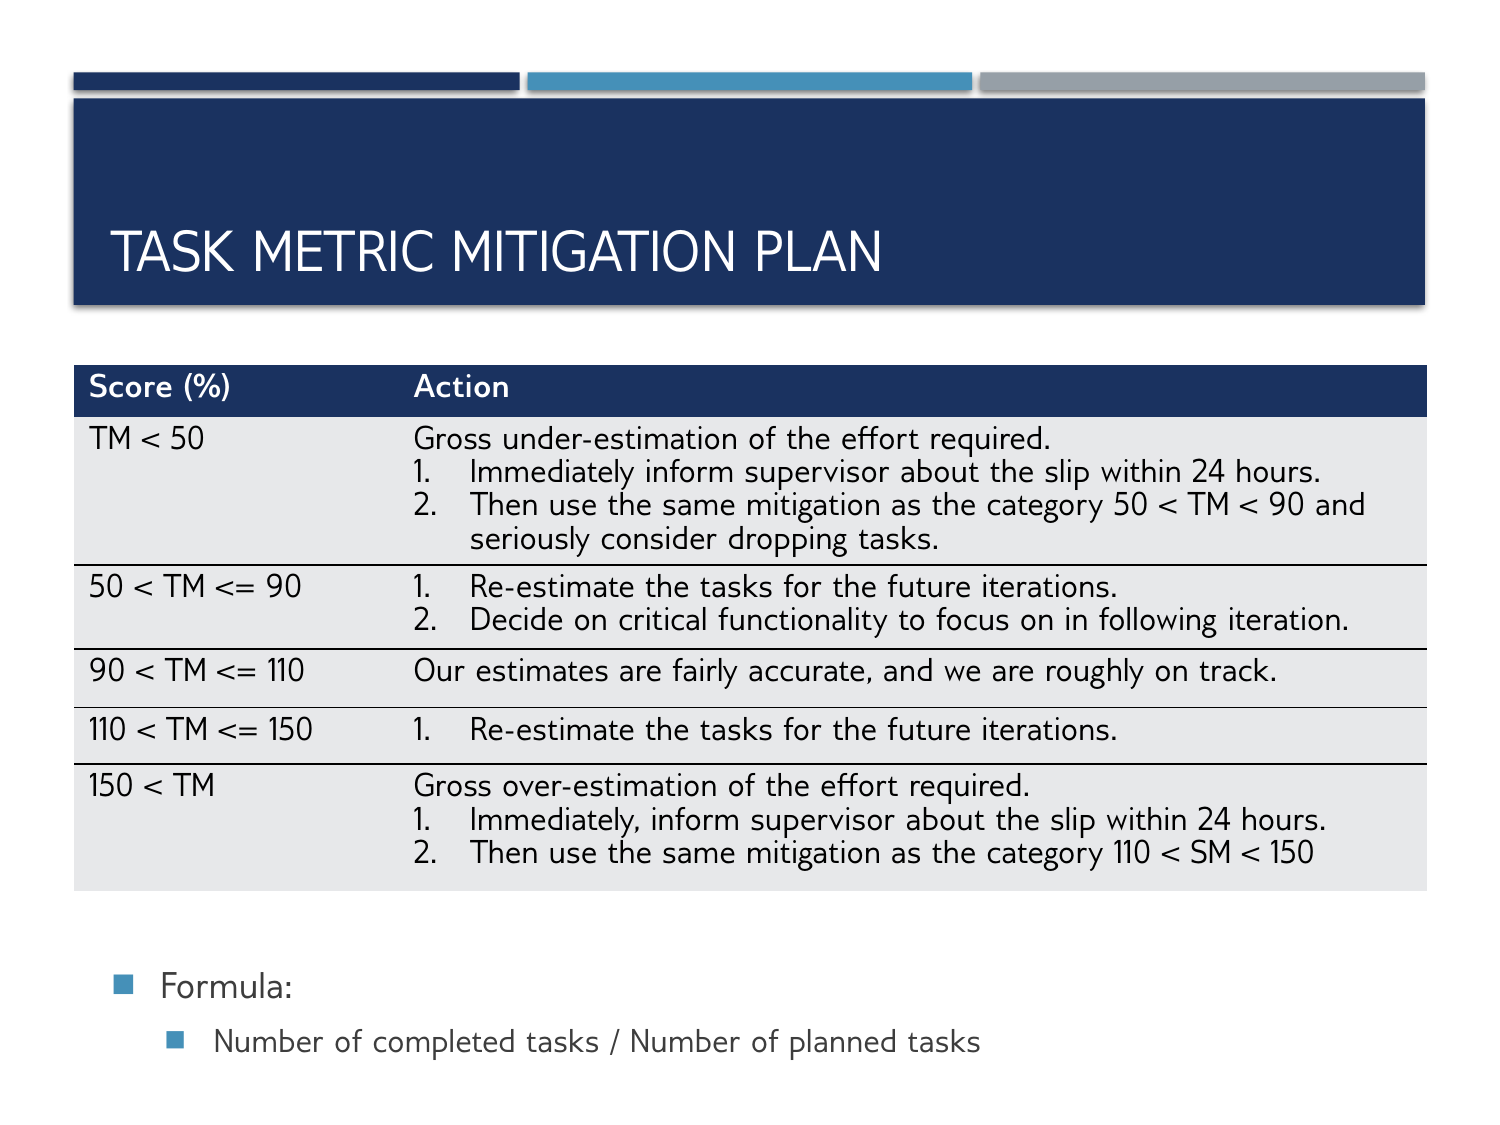

# Task Metric Mitigation Plan
| Score (%) | Action |
| --- | --- |
| TM < 50 | Gross under-estimation of the effort required. Immediately inform supervisor about the slip within 24 hours. Then use the same mitigation as the category 50 < TM < 90 and seriously consider dropping tasks. |
| 50 < TM <= 90 | Re-estimate the tasks for the future iterations. Decide on critical functionality to focus on in following iteration. |
| 90 < TM <= 110 | Our estimates are fairly accurate, and we are roughly on track. |
| 110 < TM <= 150 | Re-estimate the tasks for the future iterations. |
| 150 < TM | Gross over-estimation of the effort required. Immediately, inform supervisor about the slip within 24 hours. Then use the same mitigation as the category 110 < SM < 150 |

Formula:
Number of completed tasks / Number of planned tasks